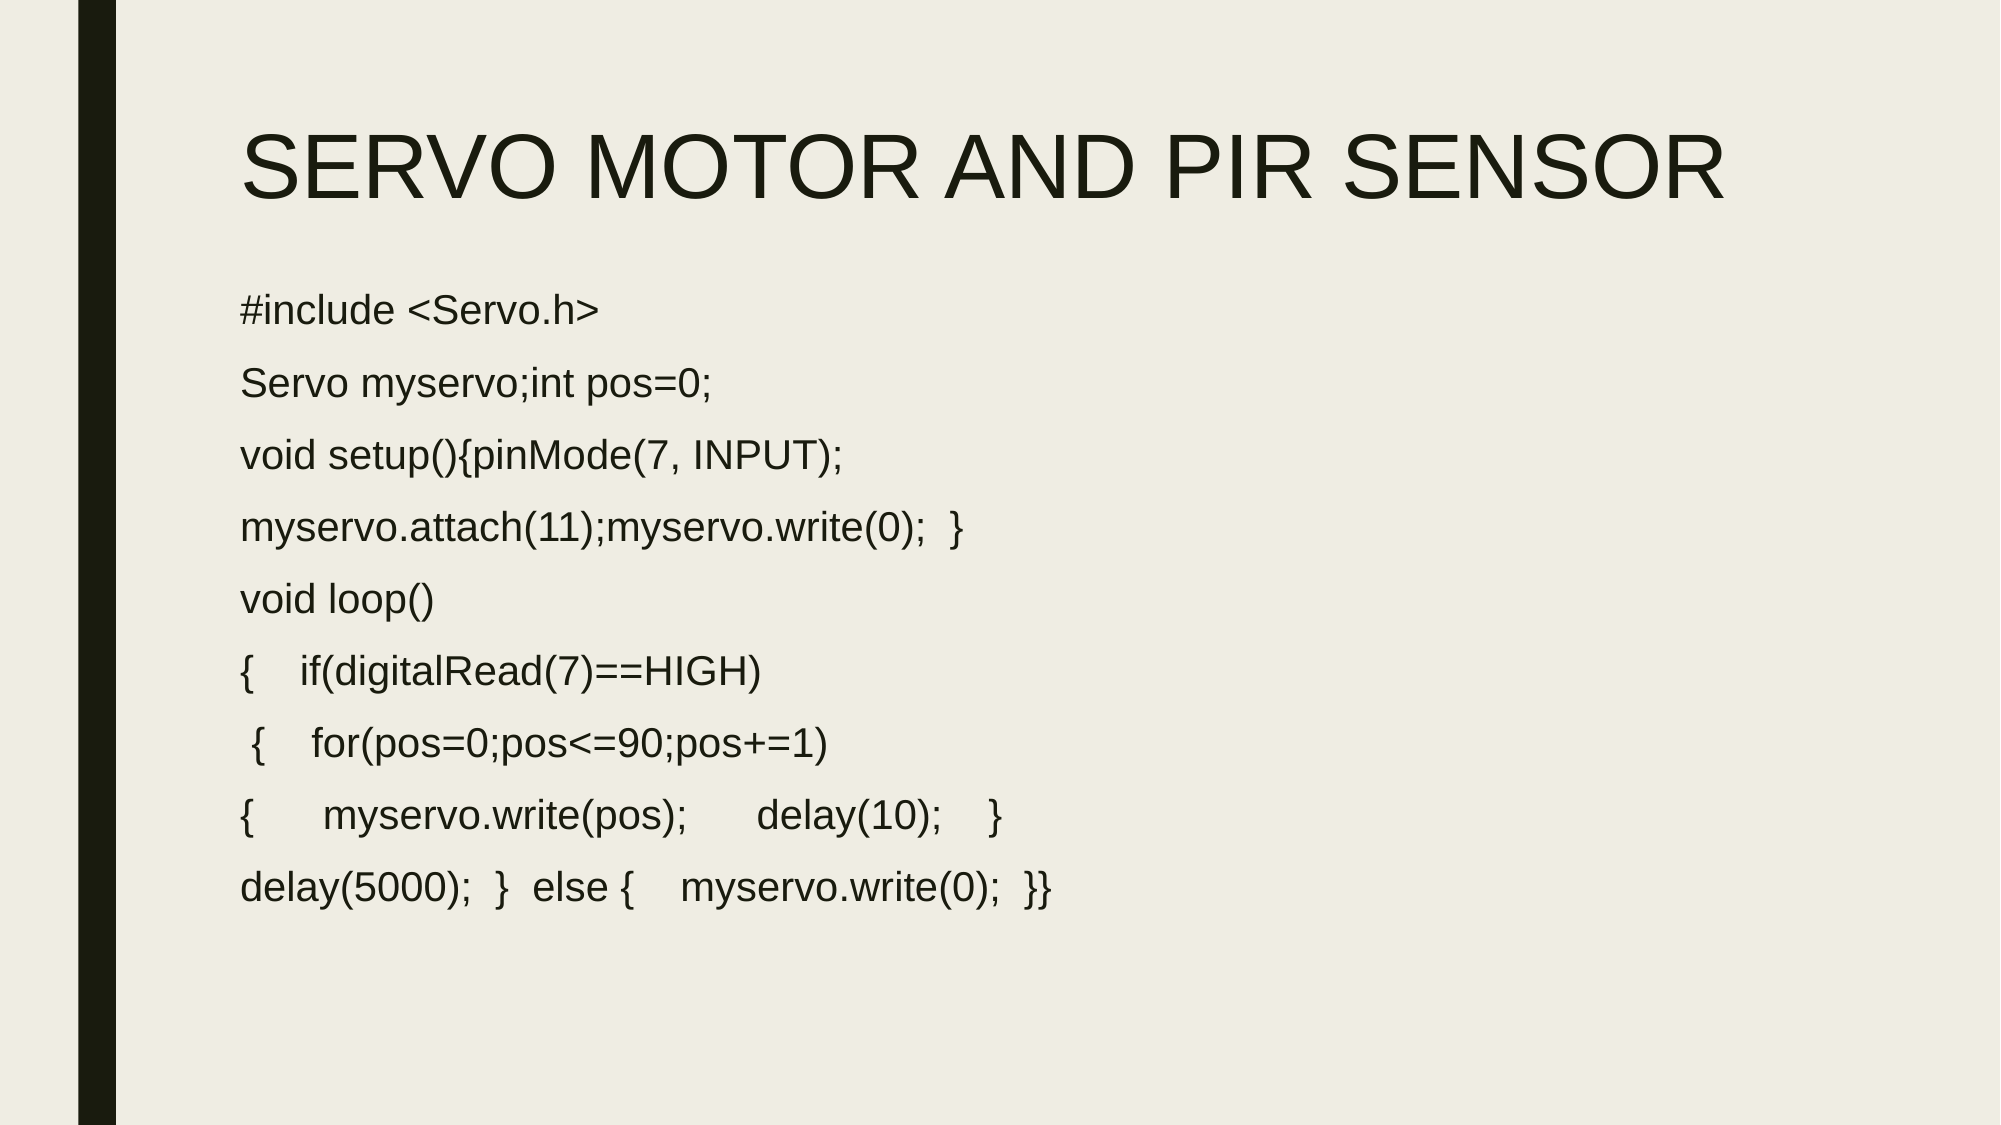

# SERVO MOTOR AND PIR SENSOR
#include <Servo.h>
Servo myservo;int pos=0;
void setup(){pinMode(7, INPUT);
myservo.attach(11);myservo.write(0);  }
void loop()
{    if(digitalRead(7)==HIGH)
 {    for(pos=0;pos<=90;pos+=1)
{      myservo.write(pos);      delay(10);    }
delay(5000);  }  else {    myservo.write(0);  }}